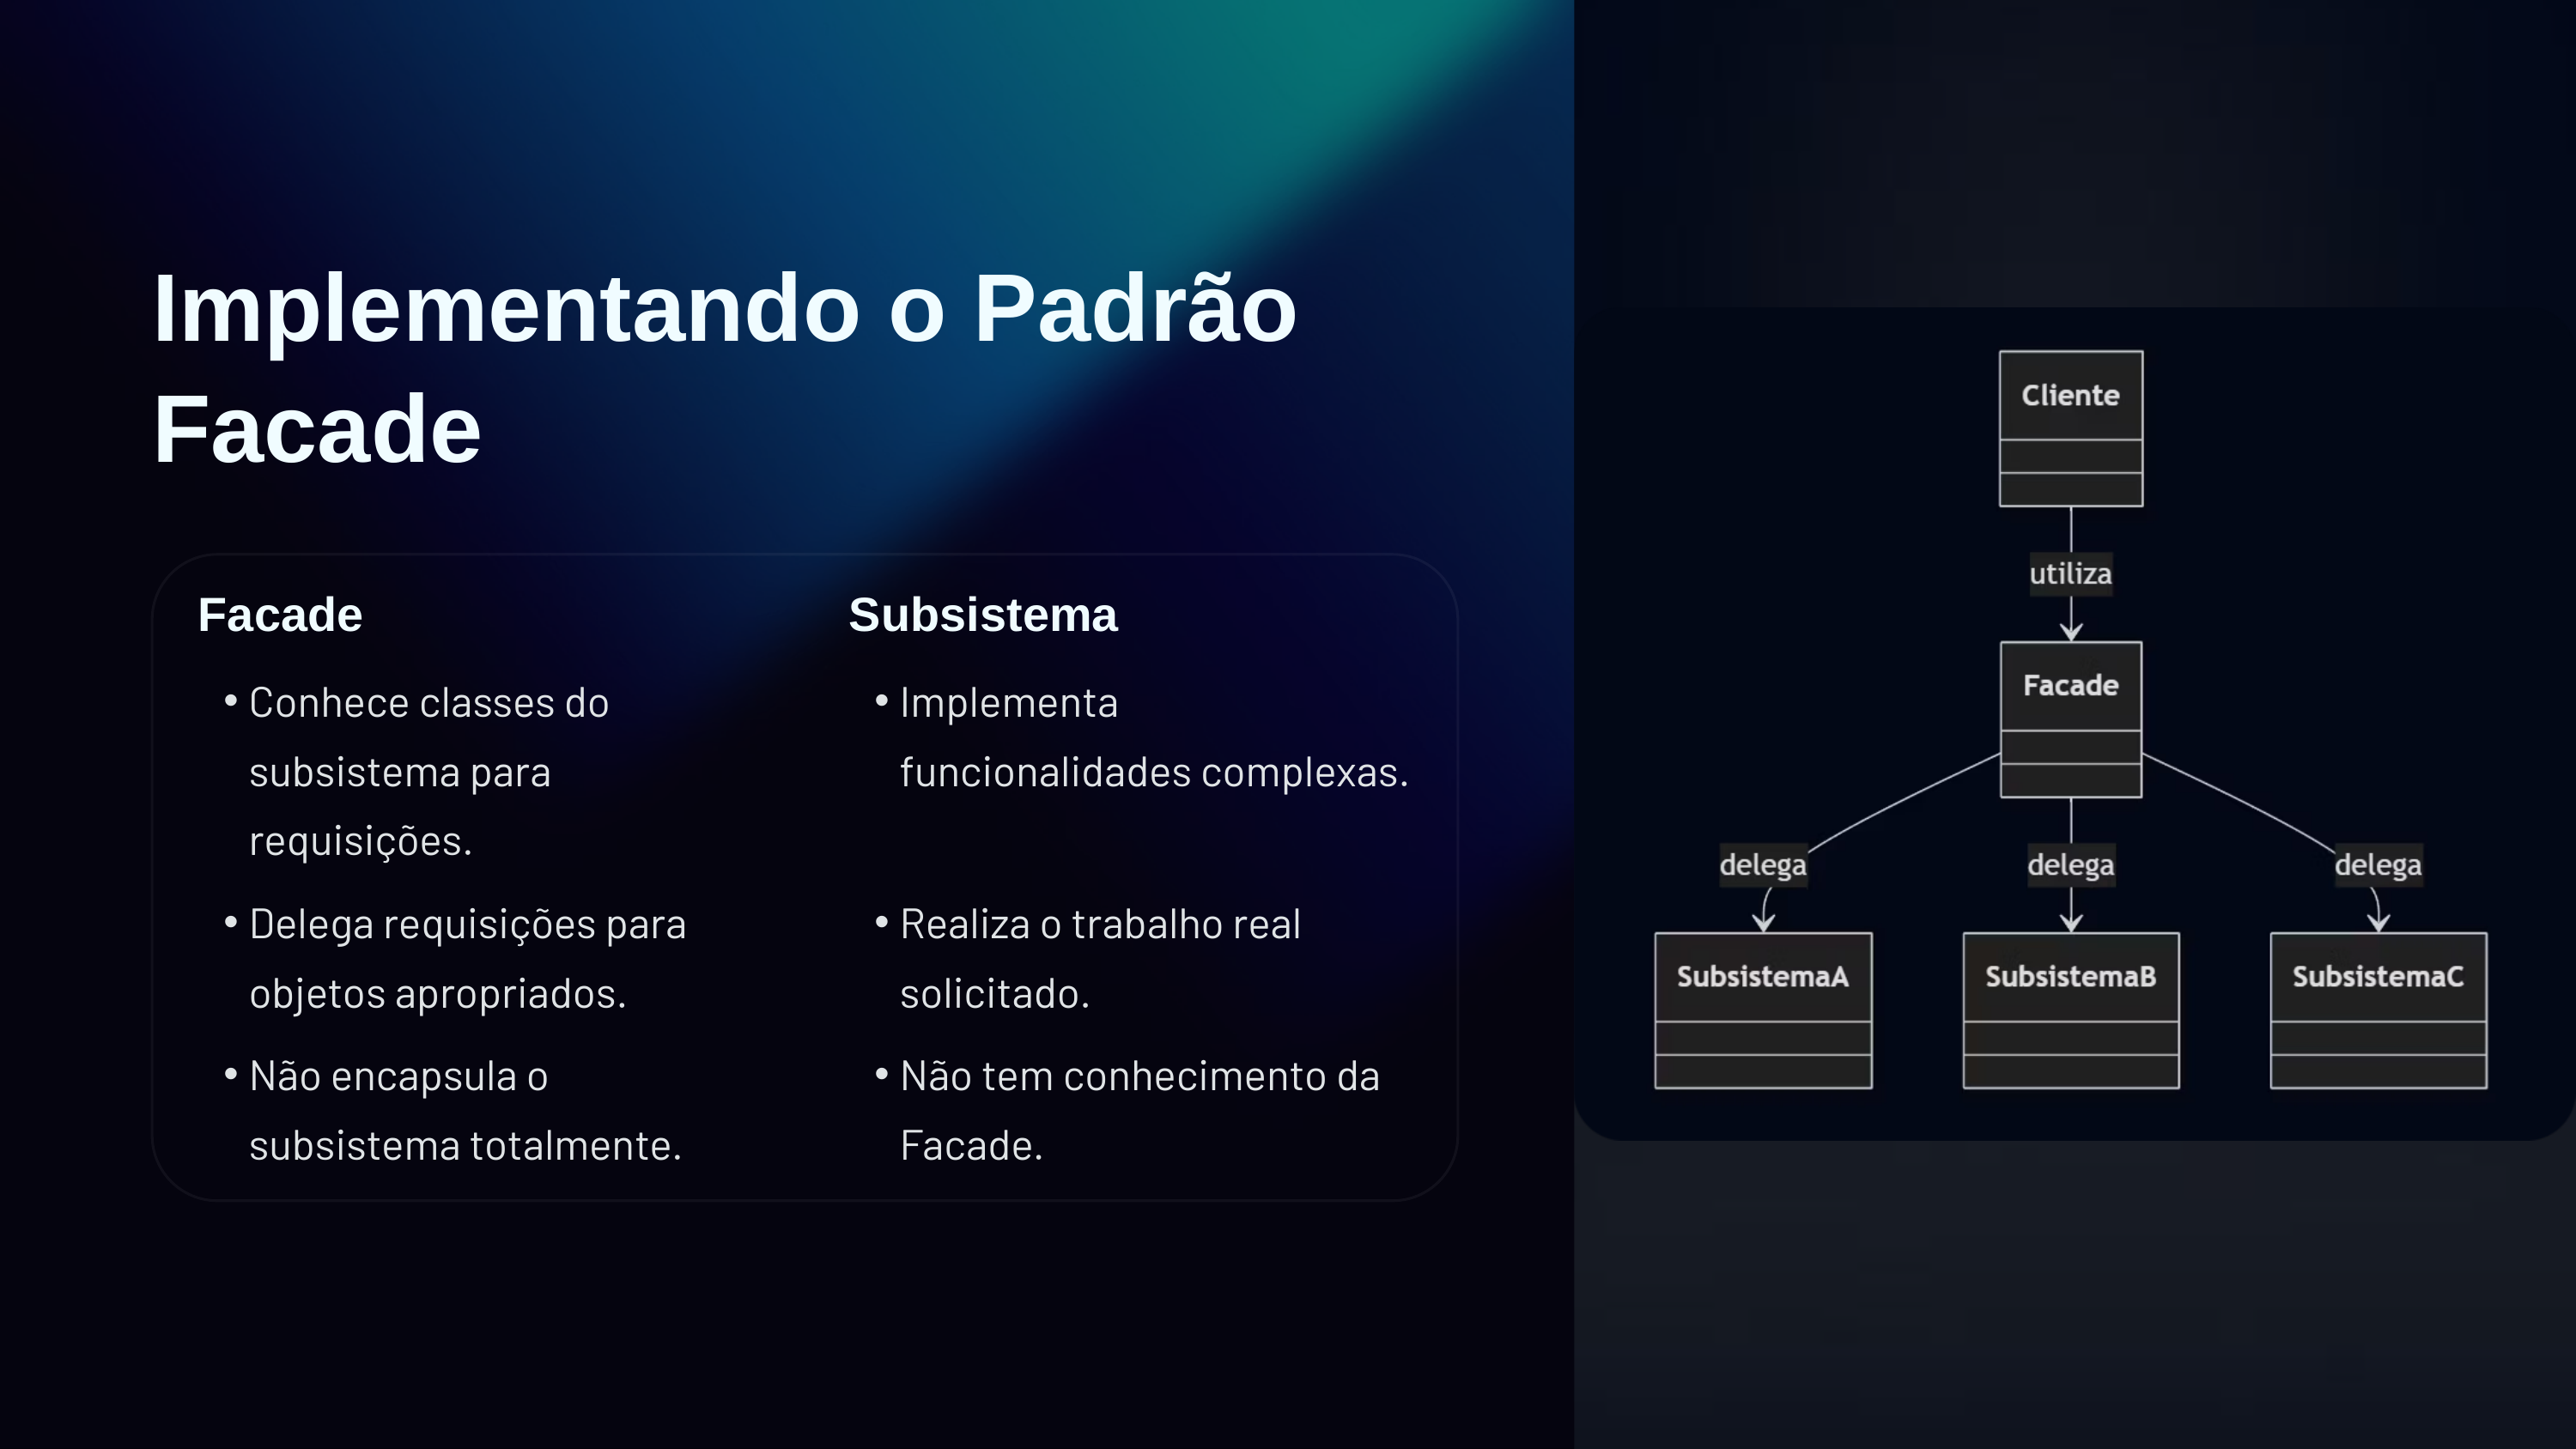

Implementando o Padrão Facade

Facade
Subsistema
Conhece classes do subsistema para requisições.
Implementa funcionalidades complexas.
Delega requisições para objetos apropriados.
Realiza o trabalho real solicitado.
Não encapsula o subsistema totalmente.
Não tem conhecimento da Facade.